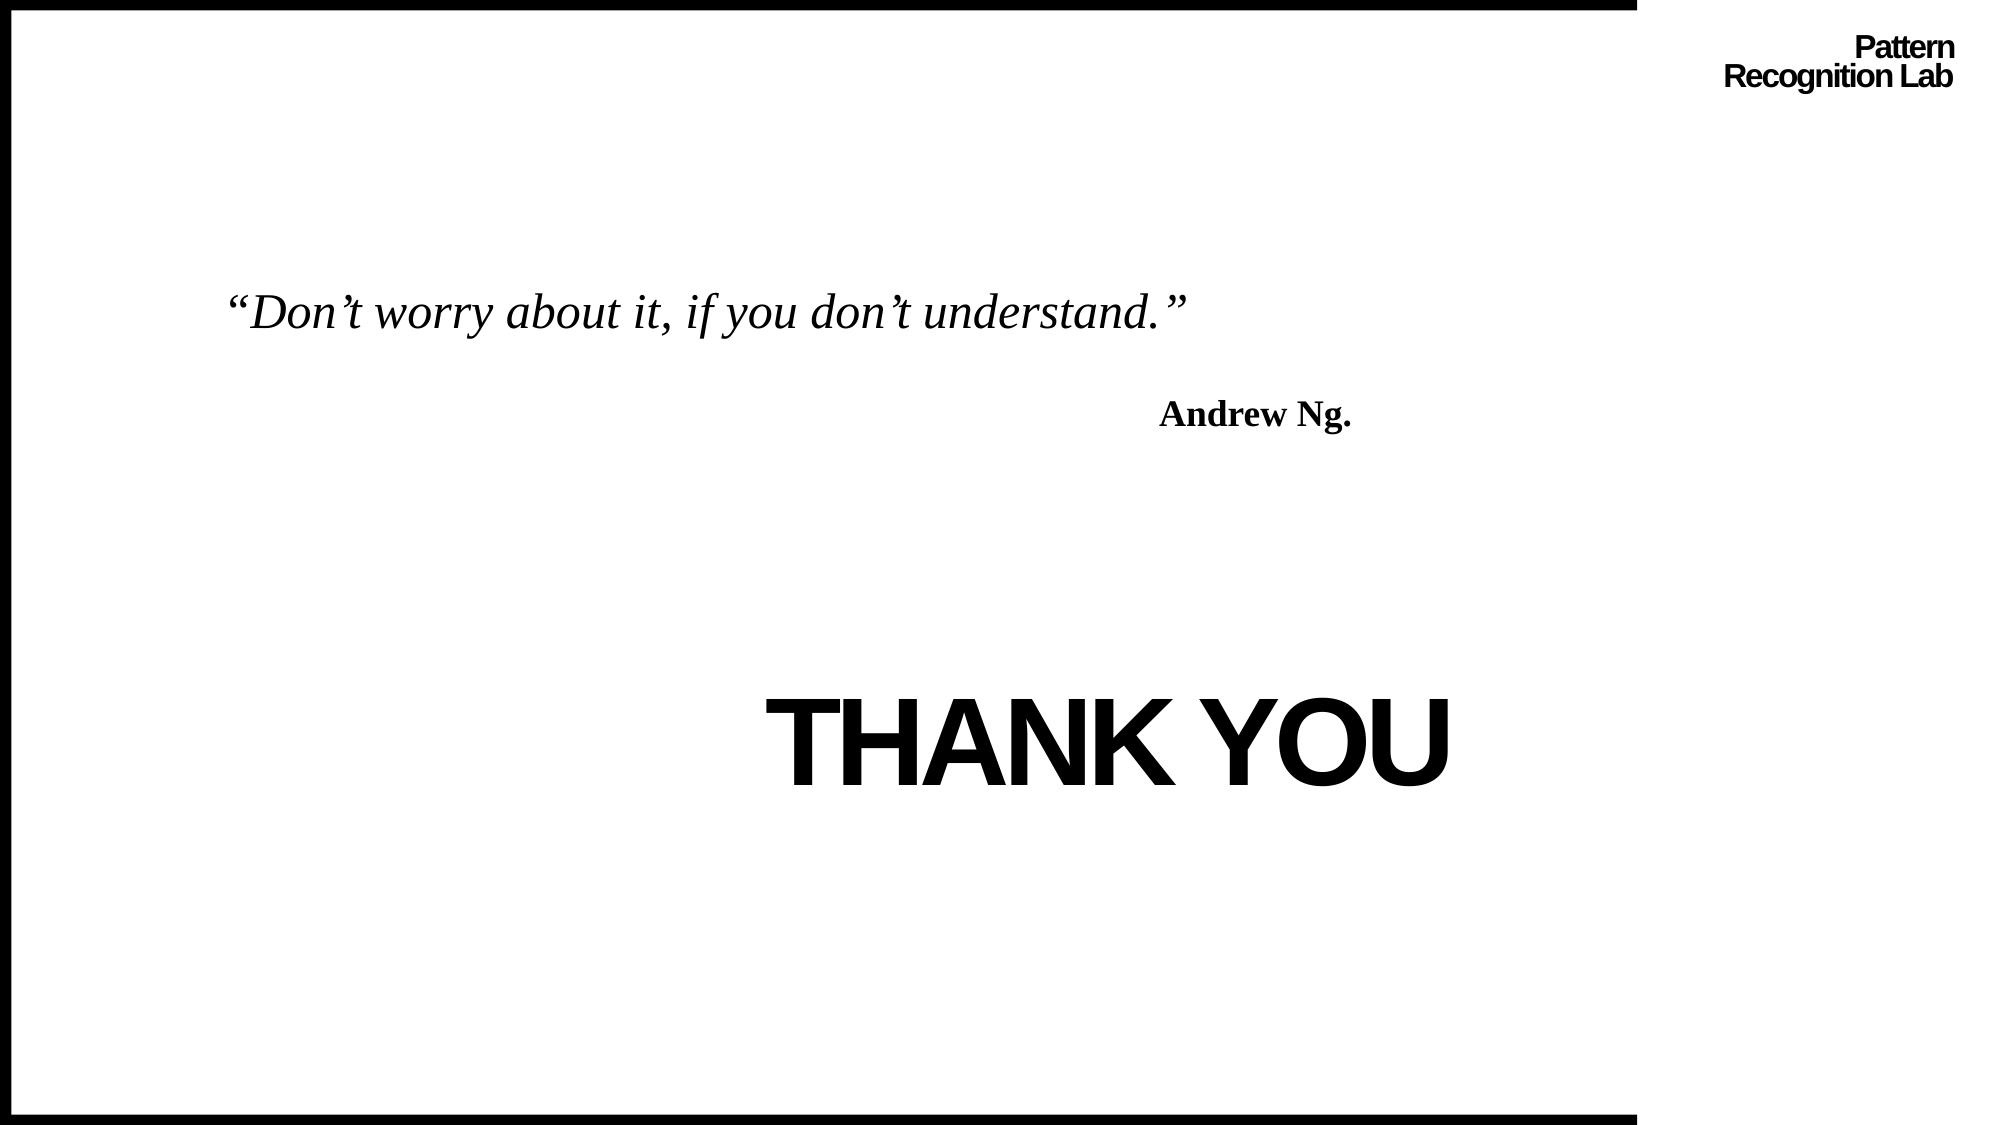

Pattern Recognition Lab
“Don’t worry about it, if you don’t understand.”
Andrew Ng.
# THANK YOU
12